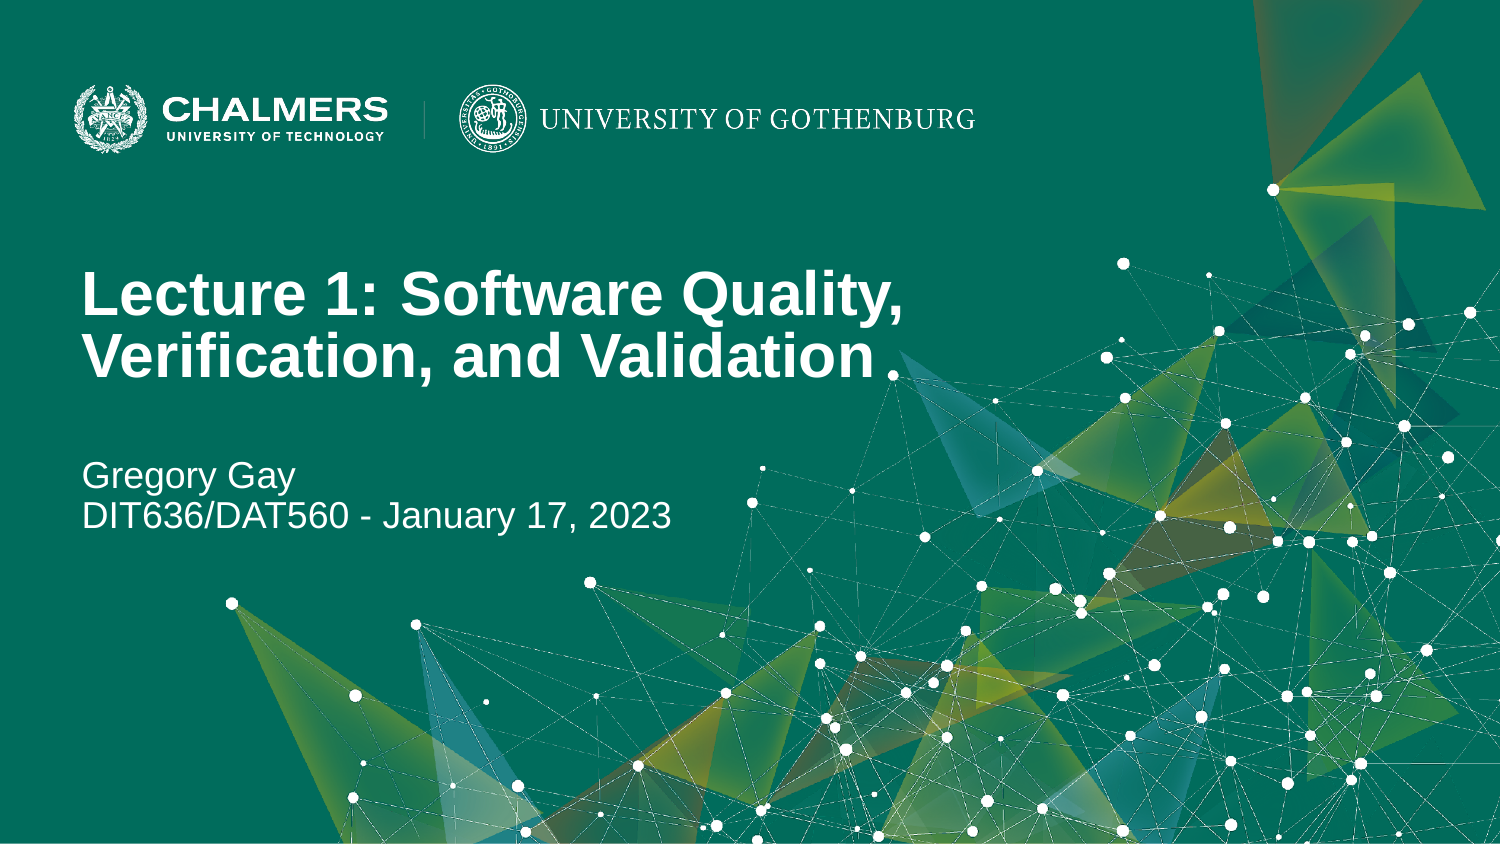

Lecture 1: Software Quality, Verification, and Validation
Gregory Gay
DIT636/DAT560 - January 17, 2023